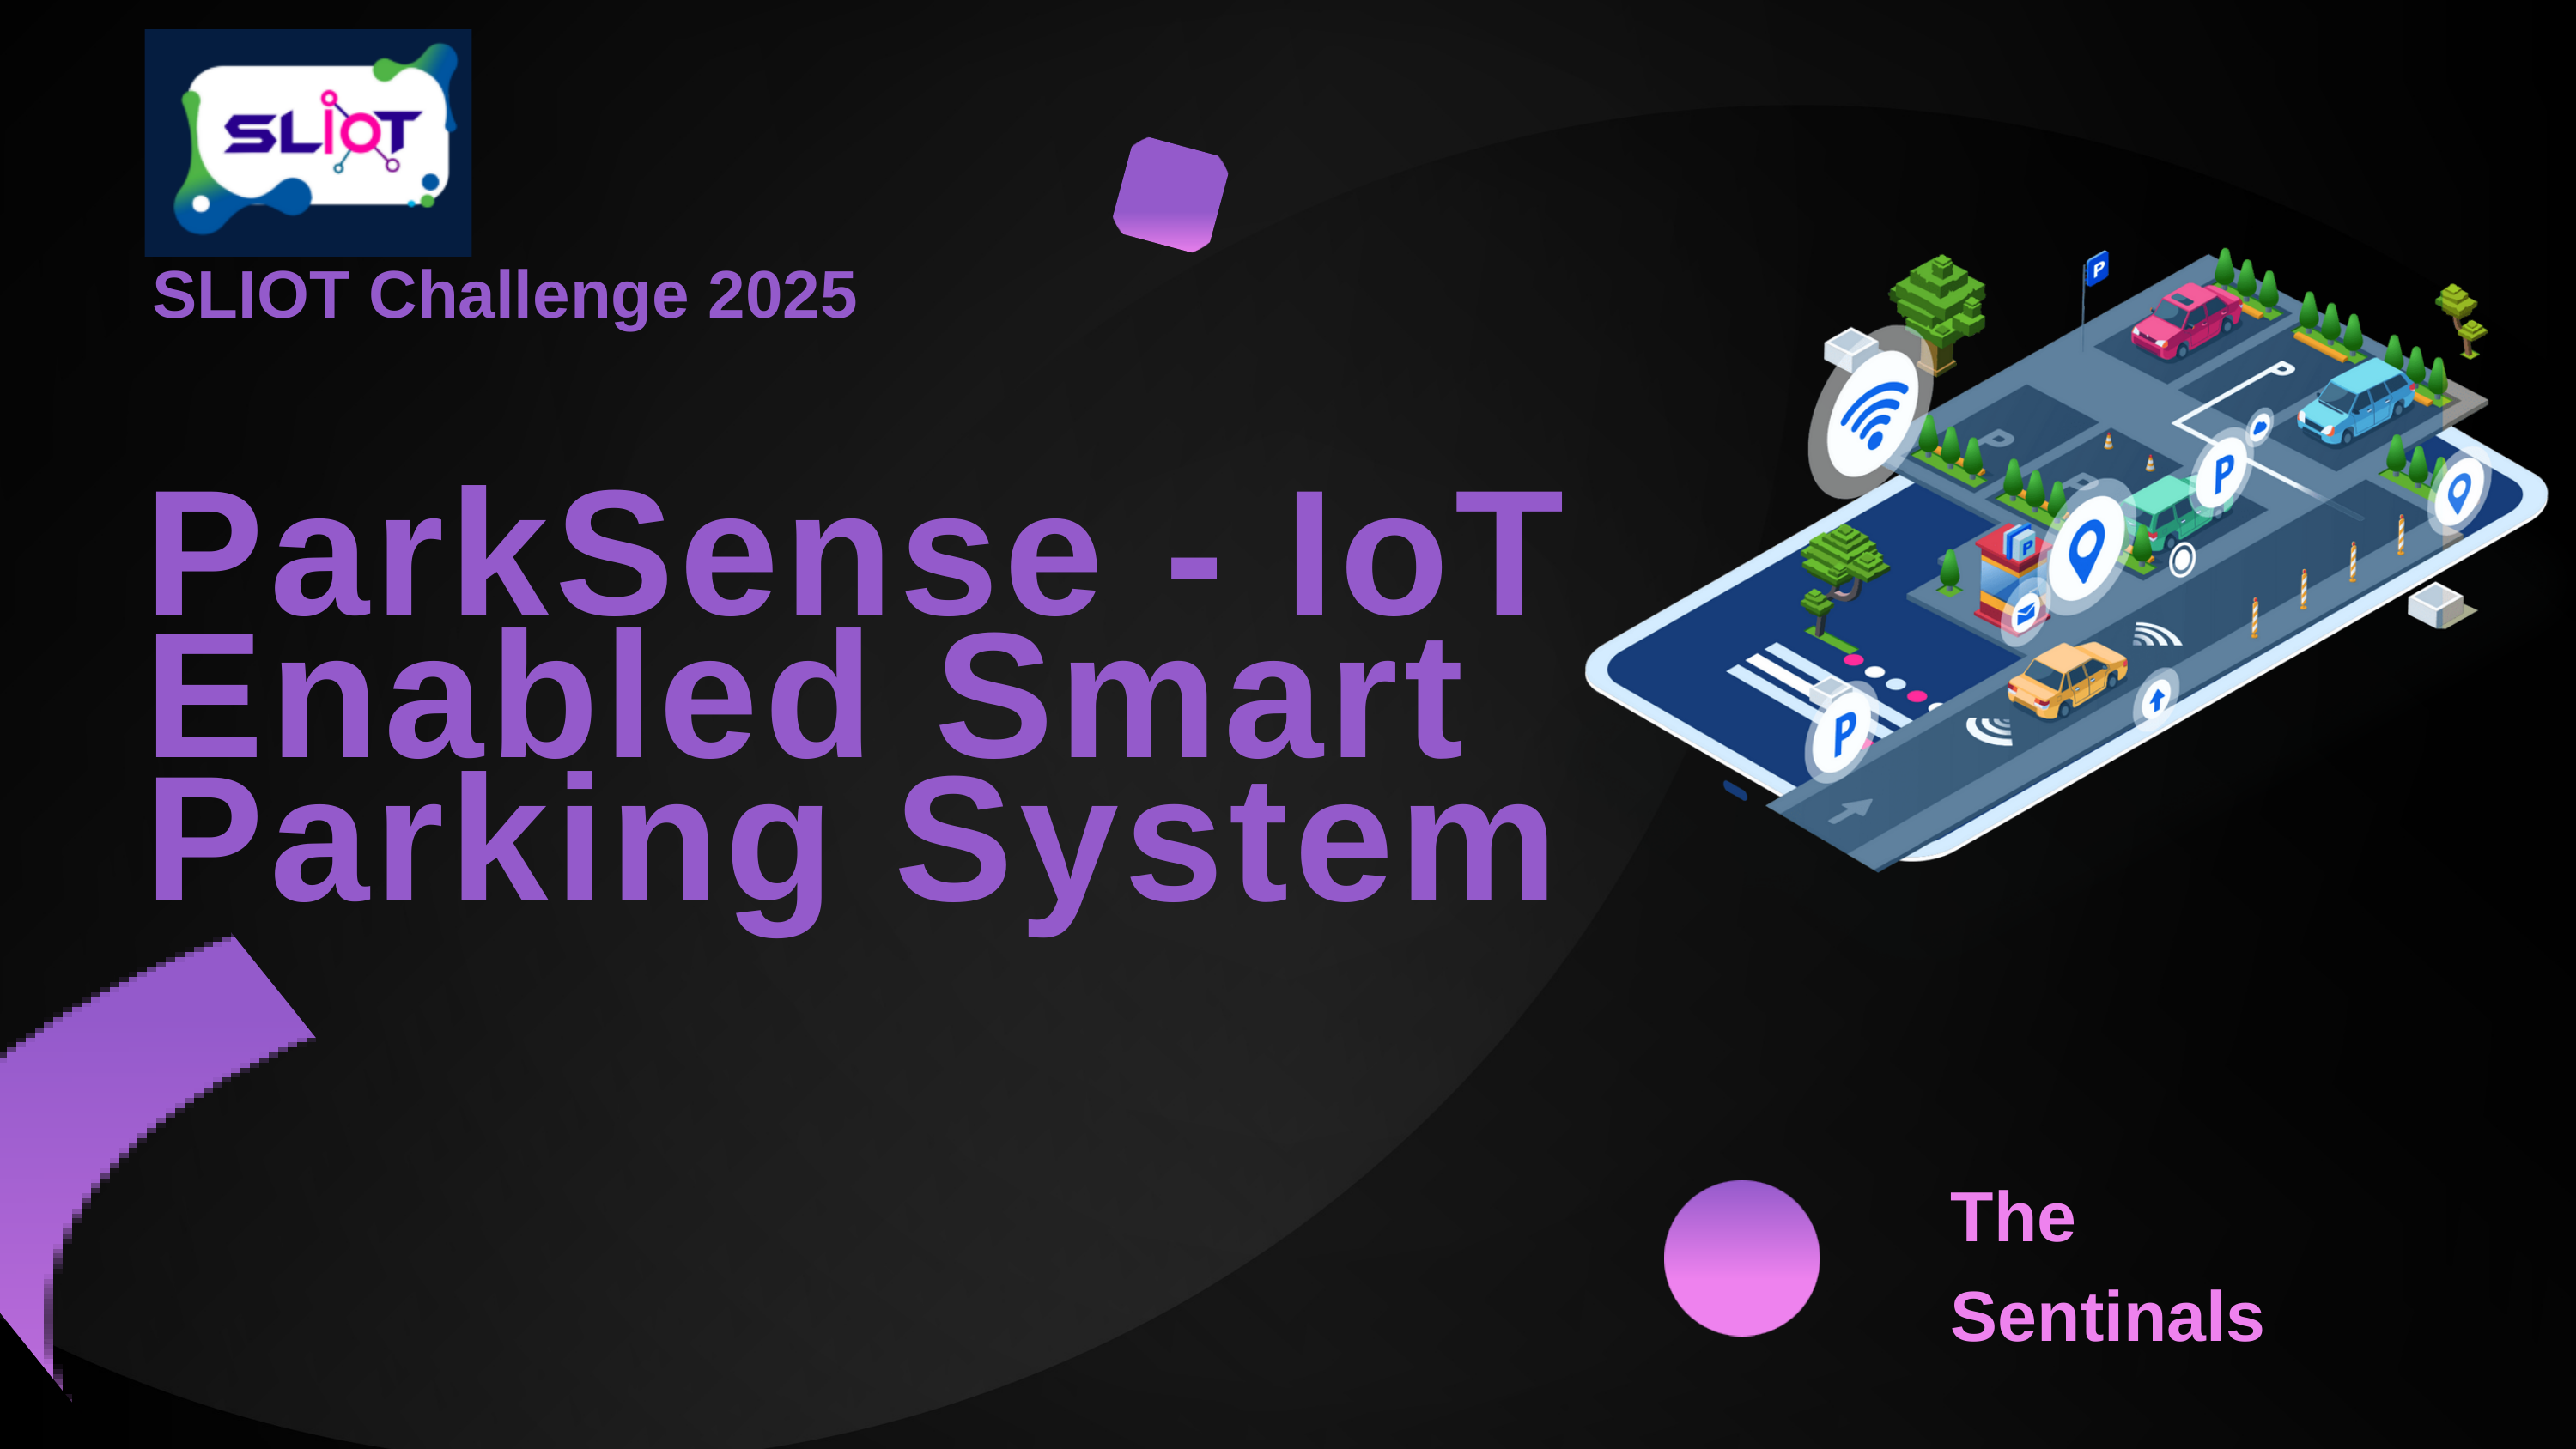

SLIOT Challenge 2025
ParkSense - IoT Enabled Smart Parking System

The Sentinals